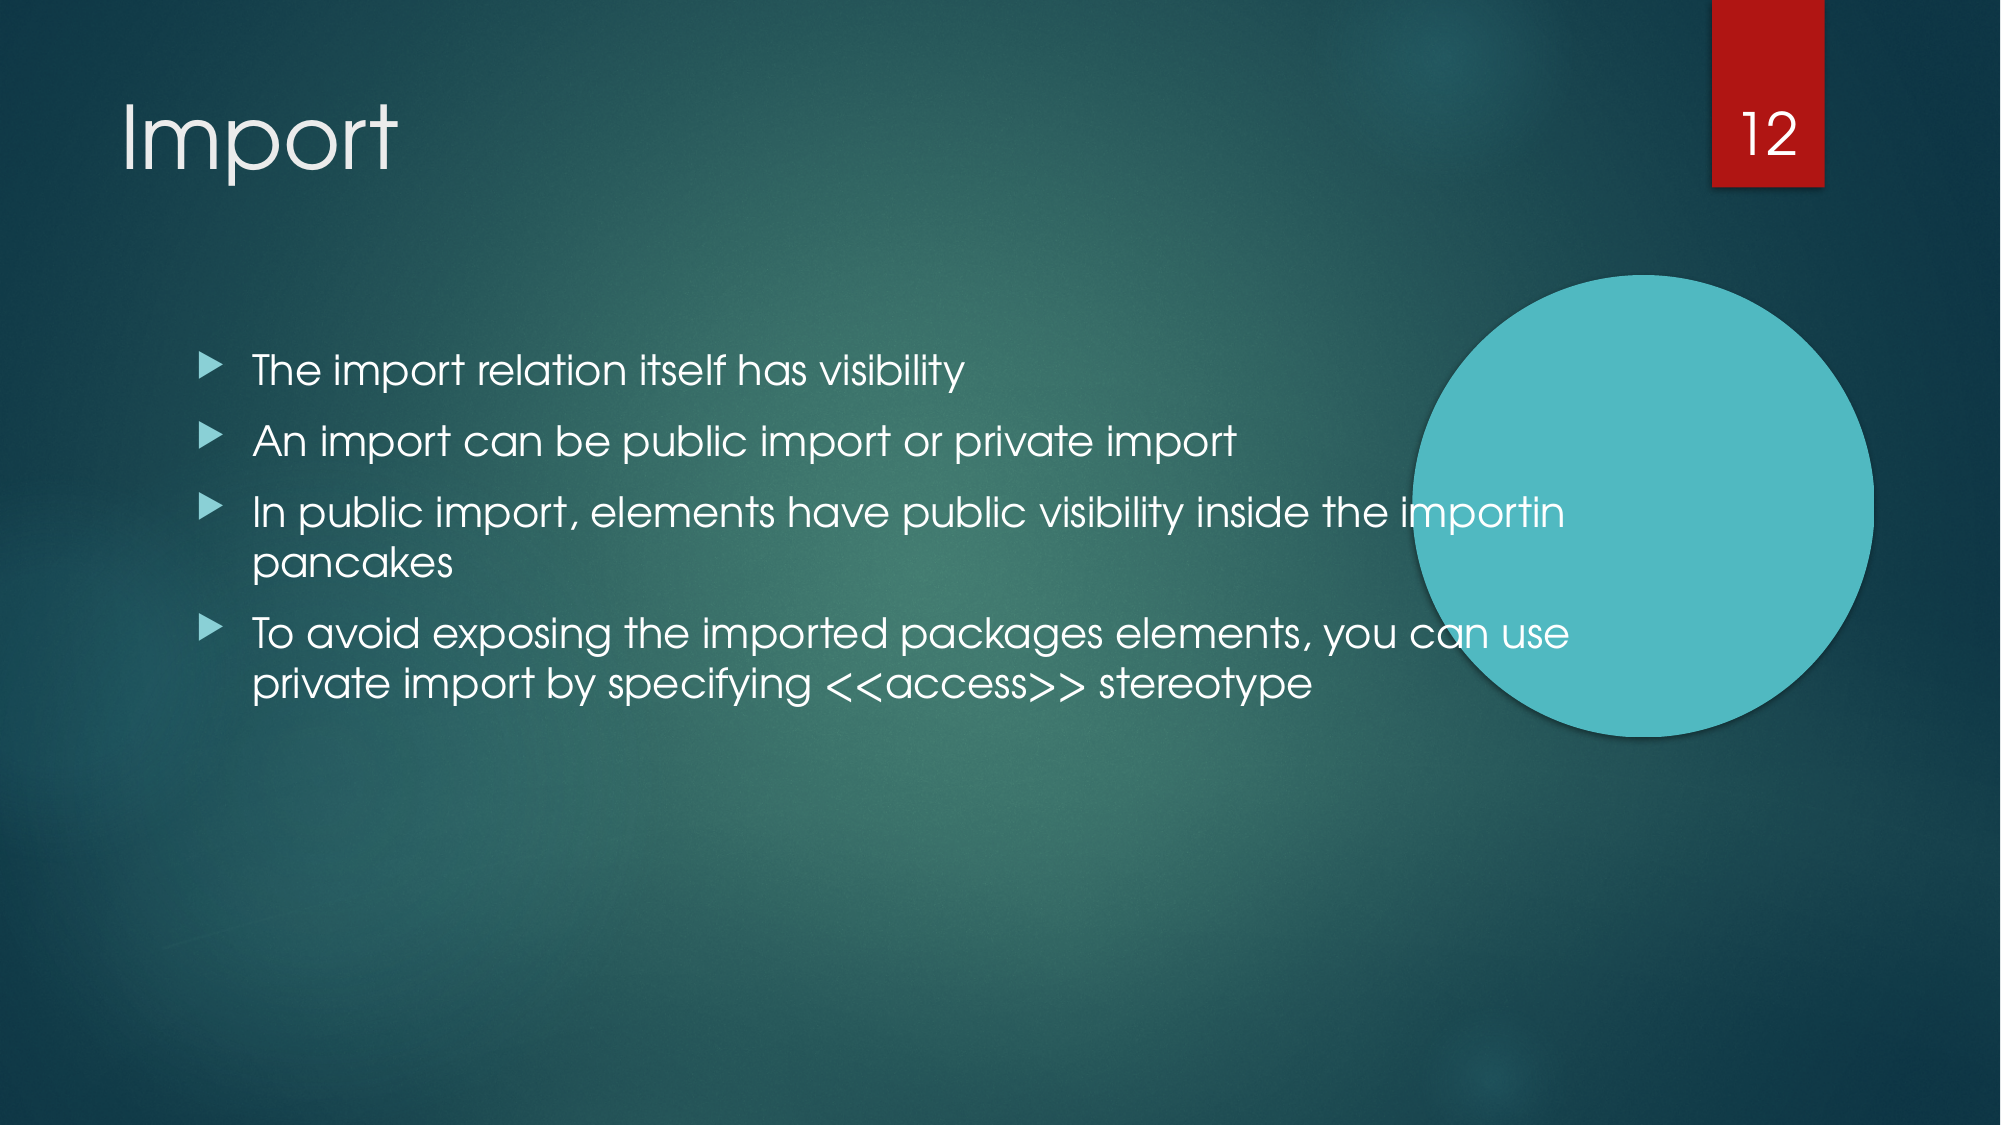

12
Import
The import relation itself has visibility
An import can be public import or private import
In public import, elements have public visibility inside the importin pancakes
To avoid exposing the imported packages elements, you can use private import by specifying <<access>> stereotype